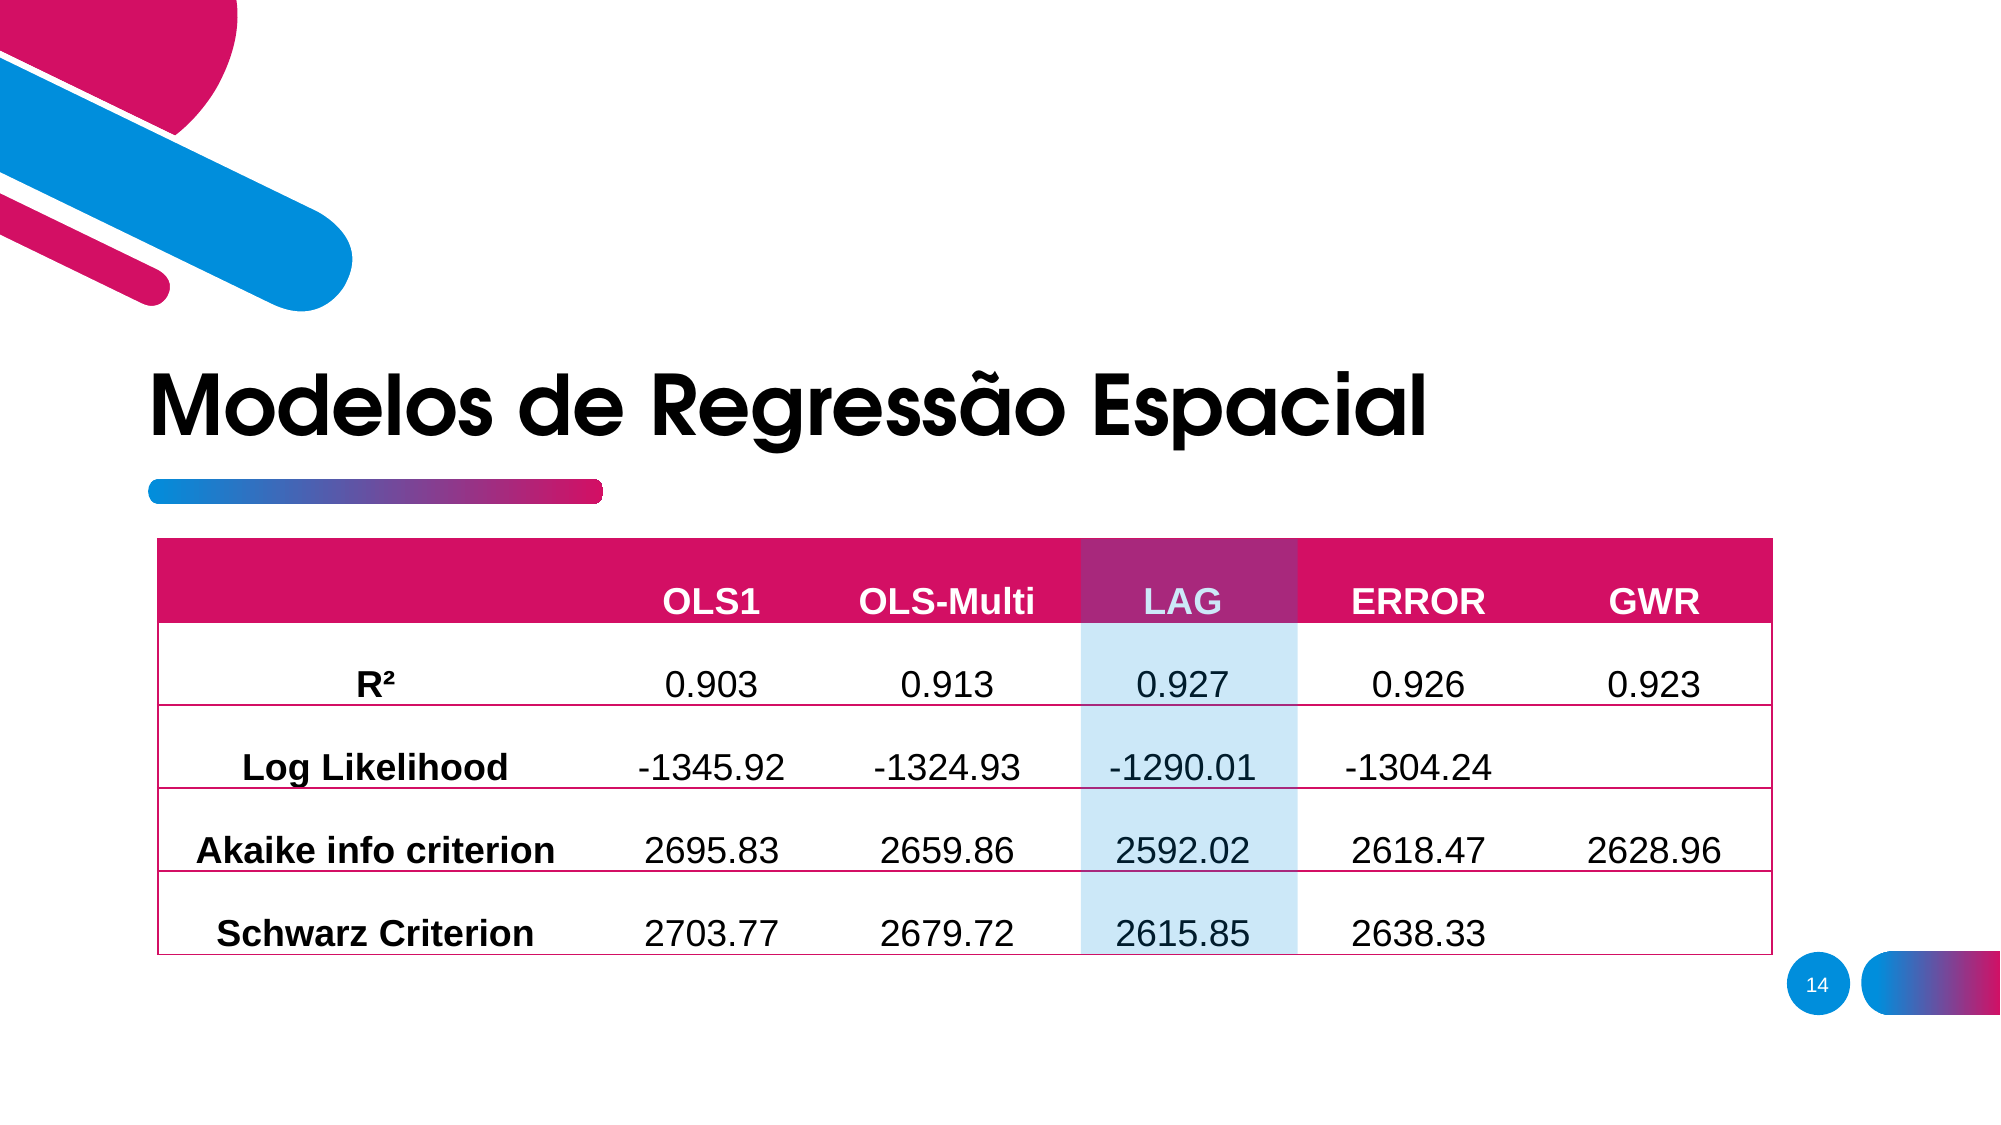

# Modelos de Regressão Espacial
|  | OLS1 | OLS-Multi | LAG | ERROR | GWR |
| --- | --- | --- | --- | --- | --- |
| R² | 0.903 | 0.913 | 0.927 | 0.926 | 0.923 |
| Log Likelihood | -1345.92 | -1324.93 | -1290.01 | -1304.24 |  |
| Akaike info criterion | 2695.83 | 2659.86 | 2592.02 | 2618.47 | 2628.96 |
| Schwarz Criterion | 2703.77 | 2679.72 | 2615.85 | 2638.33 |  |

14